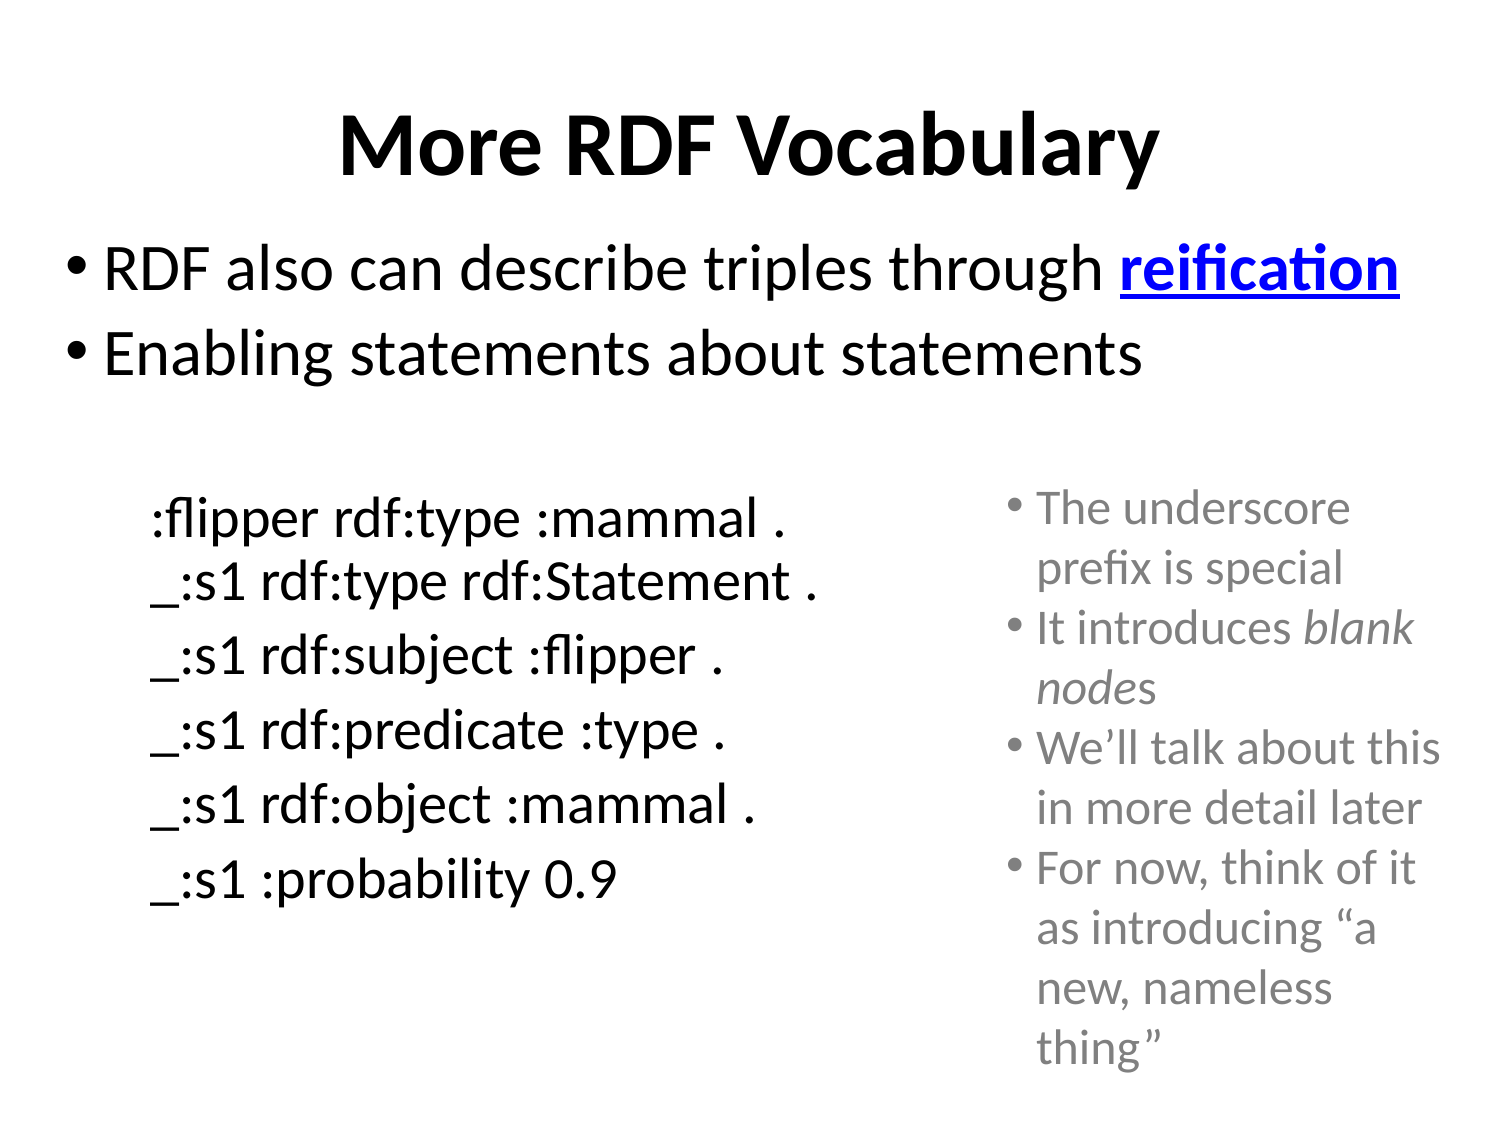

# More RDF Vocabulary
RDF also can describe triples through reification
Enabling statements about statements

:flipper rdf:type :mammal .
_:s1 rdf:type rdf:Statement .
_:s1 rdf:subject :flipper .
_:s1 rdf:predicate :type .
_:s1 rdf:object :mammal .
_:s1 :probability 0.9
The underscore prefix is special
It introduces blank nodes
We’ll talk about this in more detail later
For now, think of it as introducing “a new, nameless thing”